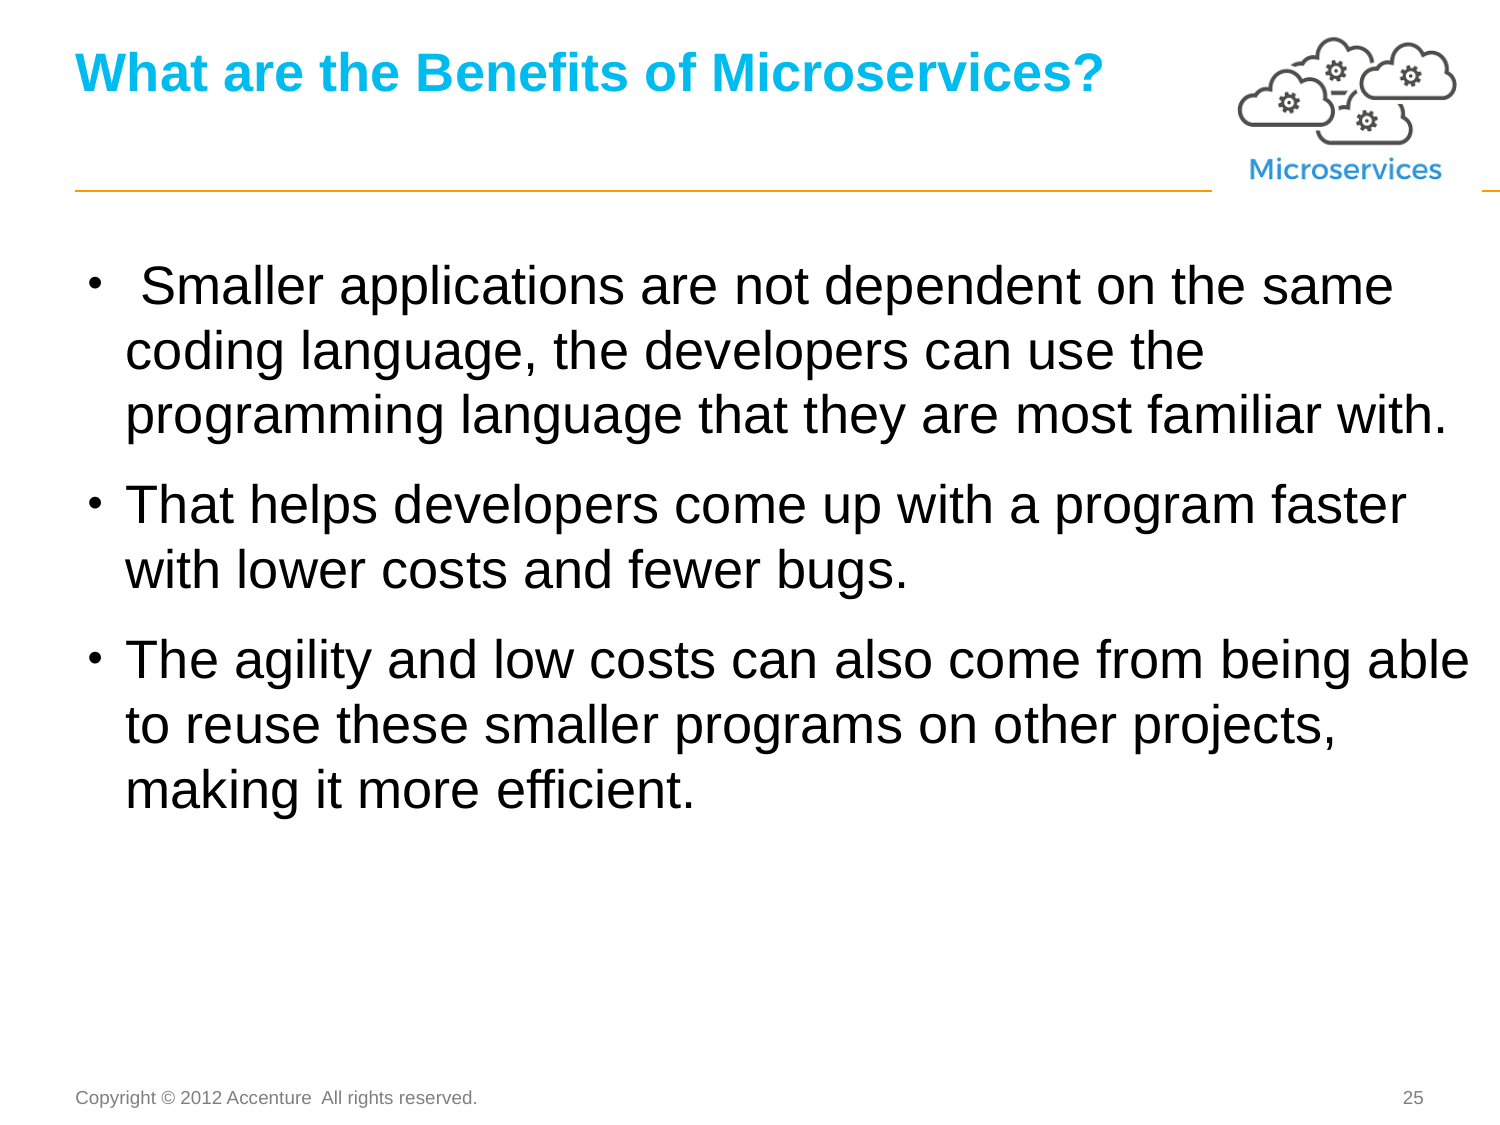

# What are the Benefits of Microservices?
 Smaller applications are not dependent on the same coding language, the developers can use the programming language that they are most familiar with.
That helps developers come up with a program faster with lower costs and fewer bugs.
The agility and low costs can also come from being able to reuse these smaller programs on other projects, making it more efficient.